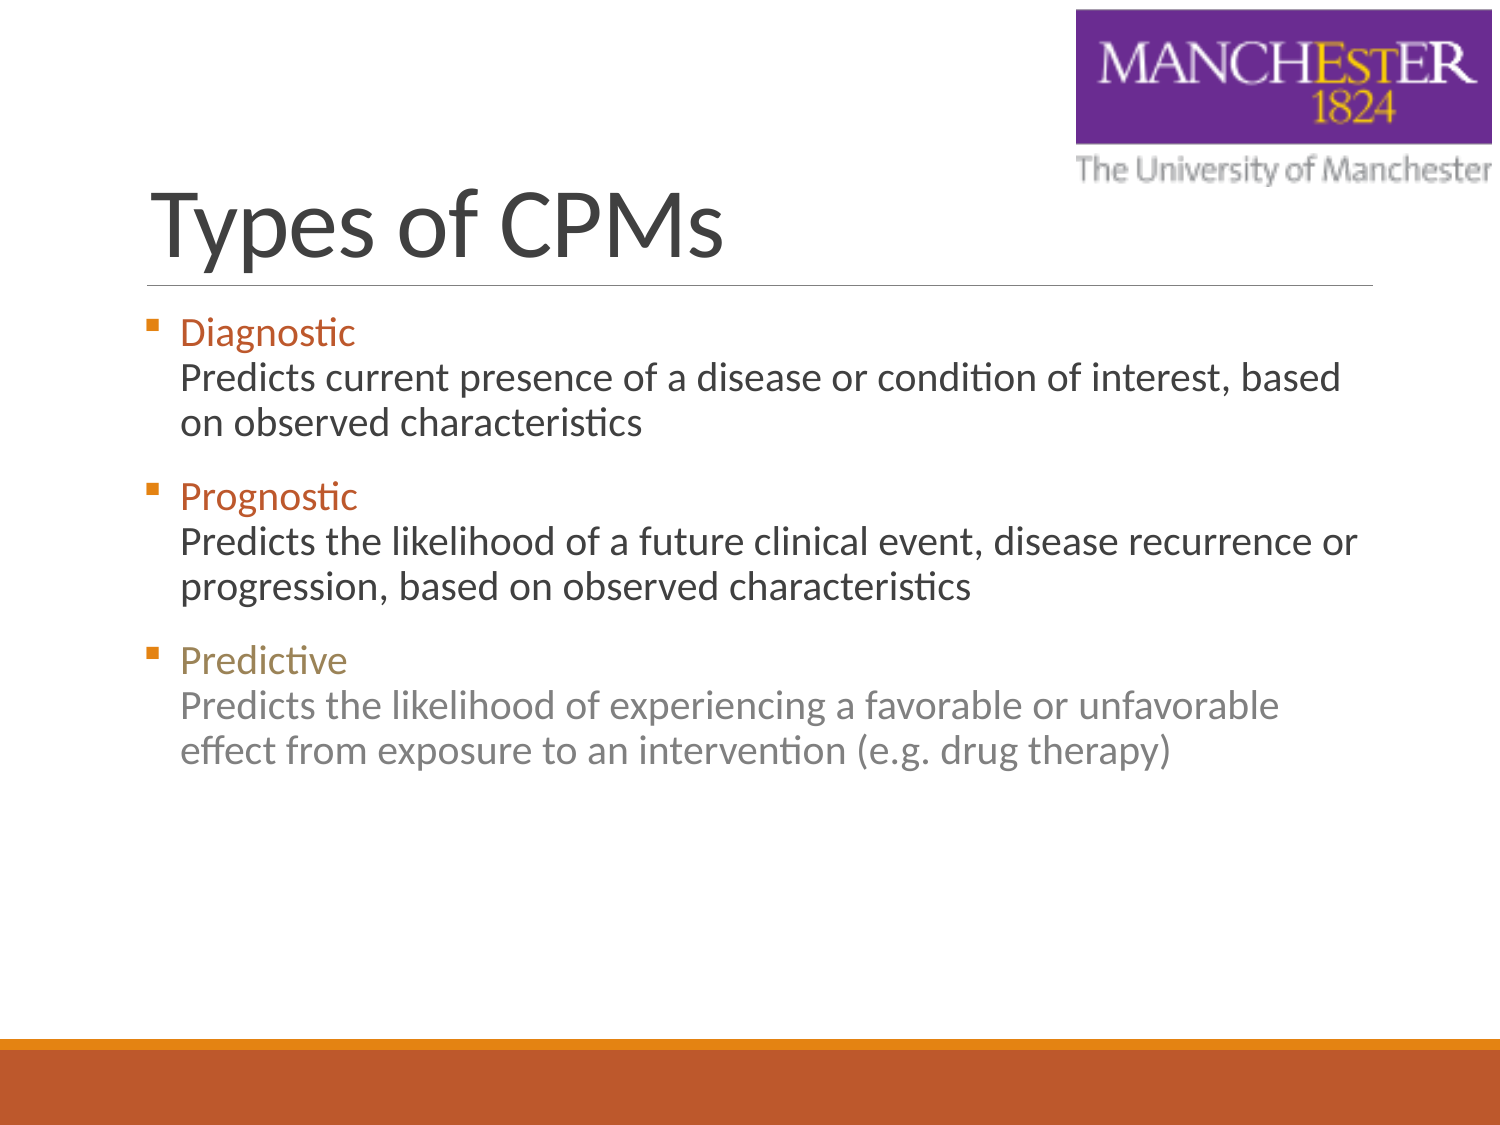

# Types of CPMs
Diagnostic
Predicts current presence of a disease or condition of interest, based on observed characteristics
Prognostic
Predicts the likelihood of a future clinical event, disease recurrence or progression, based on observed characteristics
Predictive
Predicts the likelihood of experiencing a favorable or unfavorable effect from exposure to an intervention (e.g. drug therapy)